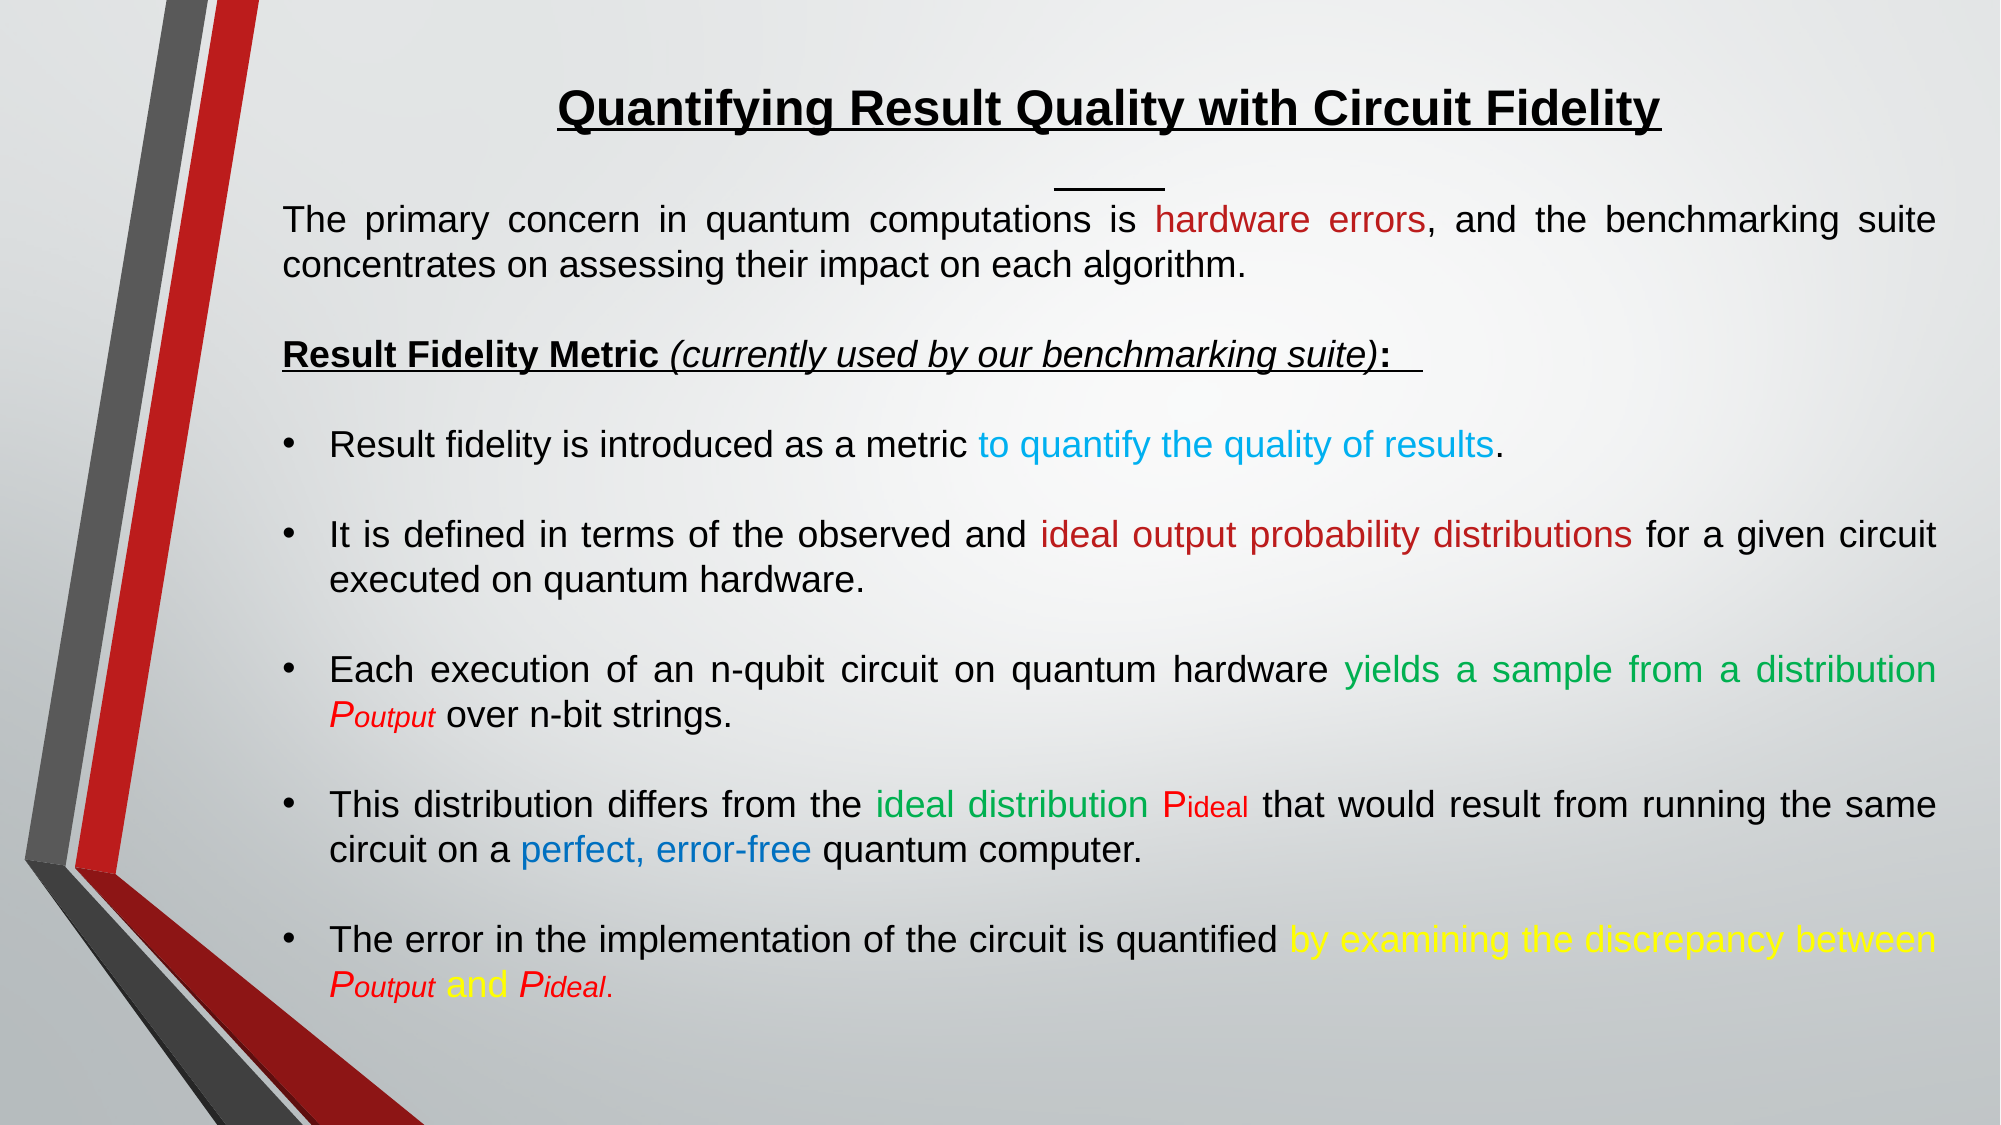

Quantifying Result Quality with Circuit Fidelity

The primary concern in quantum computations is hardware errors, and the benchmarking suite concentrates on assessing their impact on each algorithm.

Result Fidelity Metric (currently used by our benchmarking suite):

Result fidelity is introduced as a metric to quantify the quality of results.

It is defined in terms of the observed and ideal output probability distributions for a given circuit executed on quantum hardware.

Each execution of an n-qubit circuit on quantum hardware yields a sample from a distribution Poutput​ over n-bit strings.

This distribution differs from the ideal distribution Pideal​ that would result from running the same circuit on a perfect, error-free quantum computer.

The error in the implementation of the circuit is quantified by examining the discrepancy between Poutput​ and Pideal​.